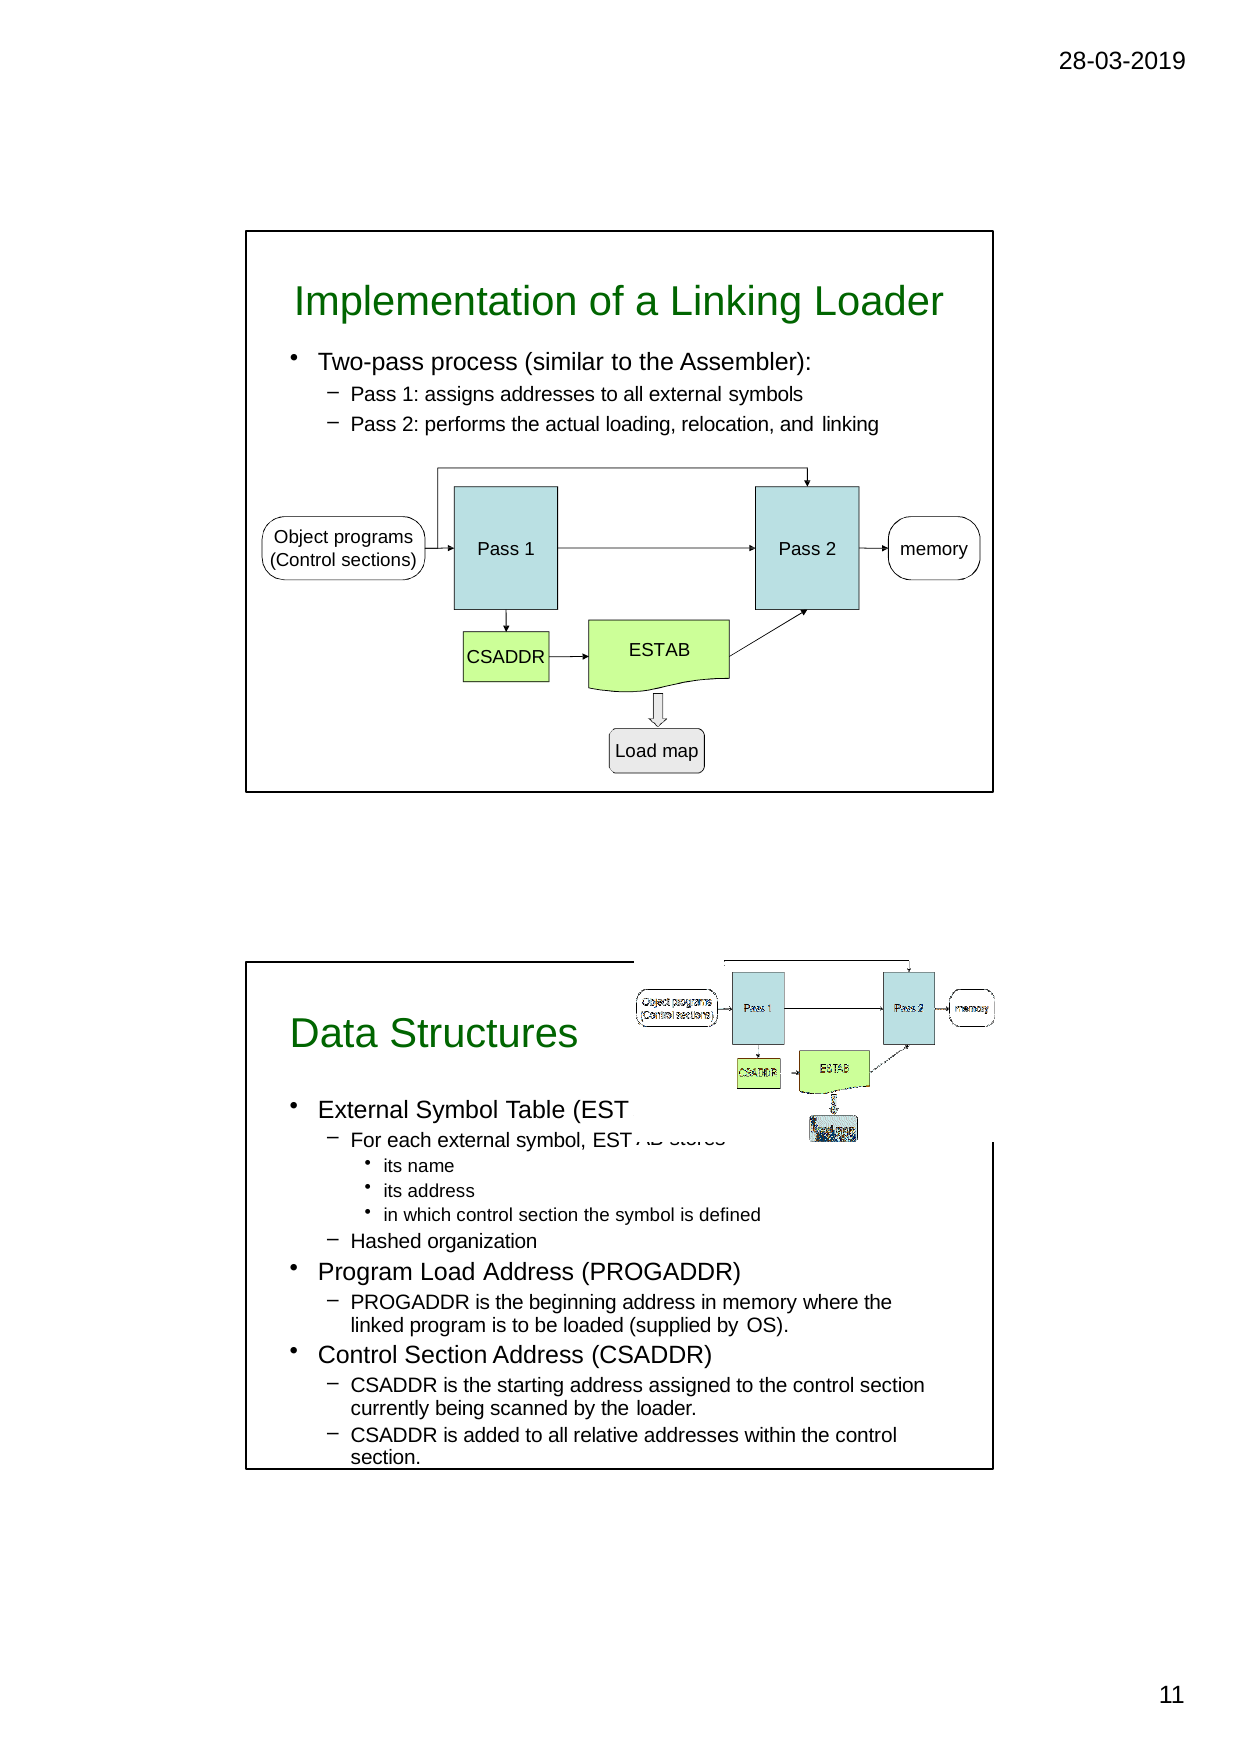

28-03-2019

Implementation of a Linking Loader
Two-pass process (similar to the Assembler):
Pass 1: assigns addresses to all external symbols
Pass 2: performs the actual loading, relocation, and linking

Object programs  (Control sections)
Pass 1
Pass 2
memory

ESTAB
CSADDR

Load map

Data Structures
External Symbol Table (EST
For each external symbol, EST
its name
its address
in which control section the symbol is defined
Hashed organization
Program Load Address (PROGADDR)
PROGADDR is the beginning address in memory where the  linked program is to be loaded (supplied by OS).
Control Section Address (CSADDR)
CSADDR is the starting address assigned to the control section  currently being scanned by the loader.
CSADDR is added to all relative addresses within the control  section.
AB)
AB stores
11